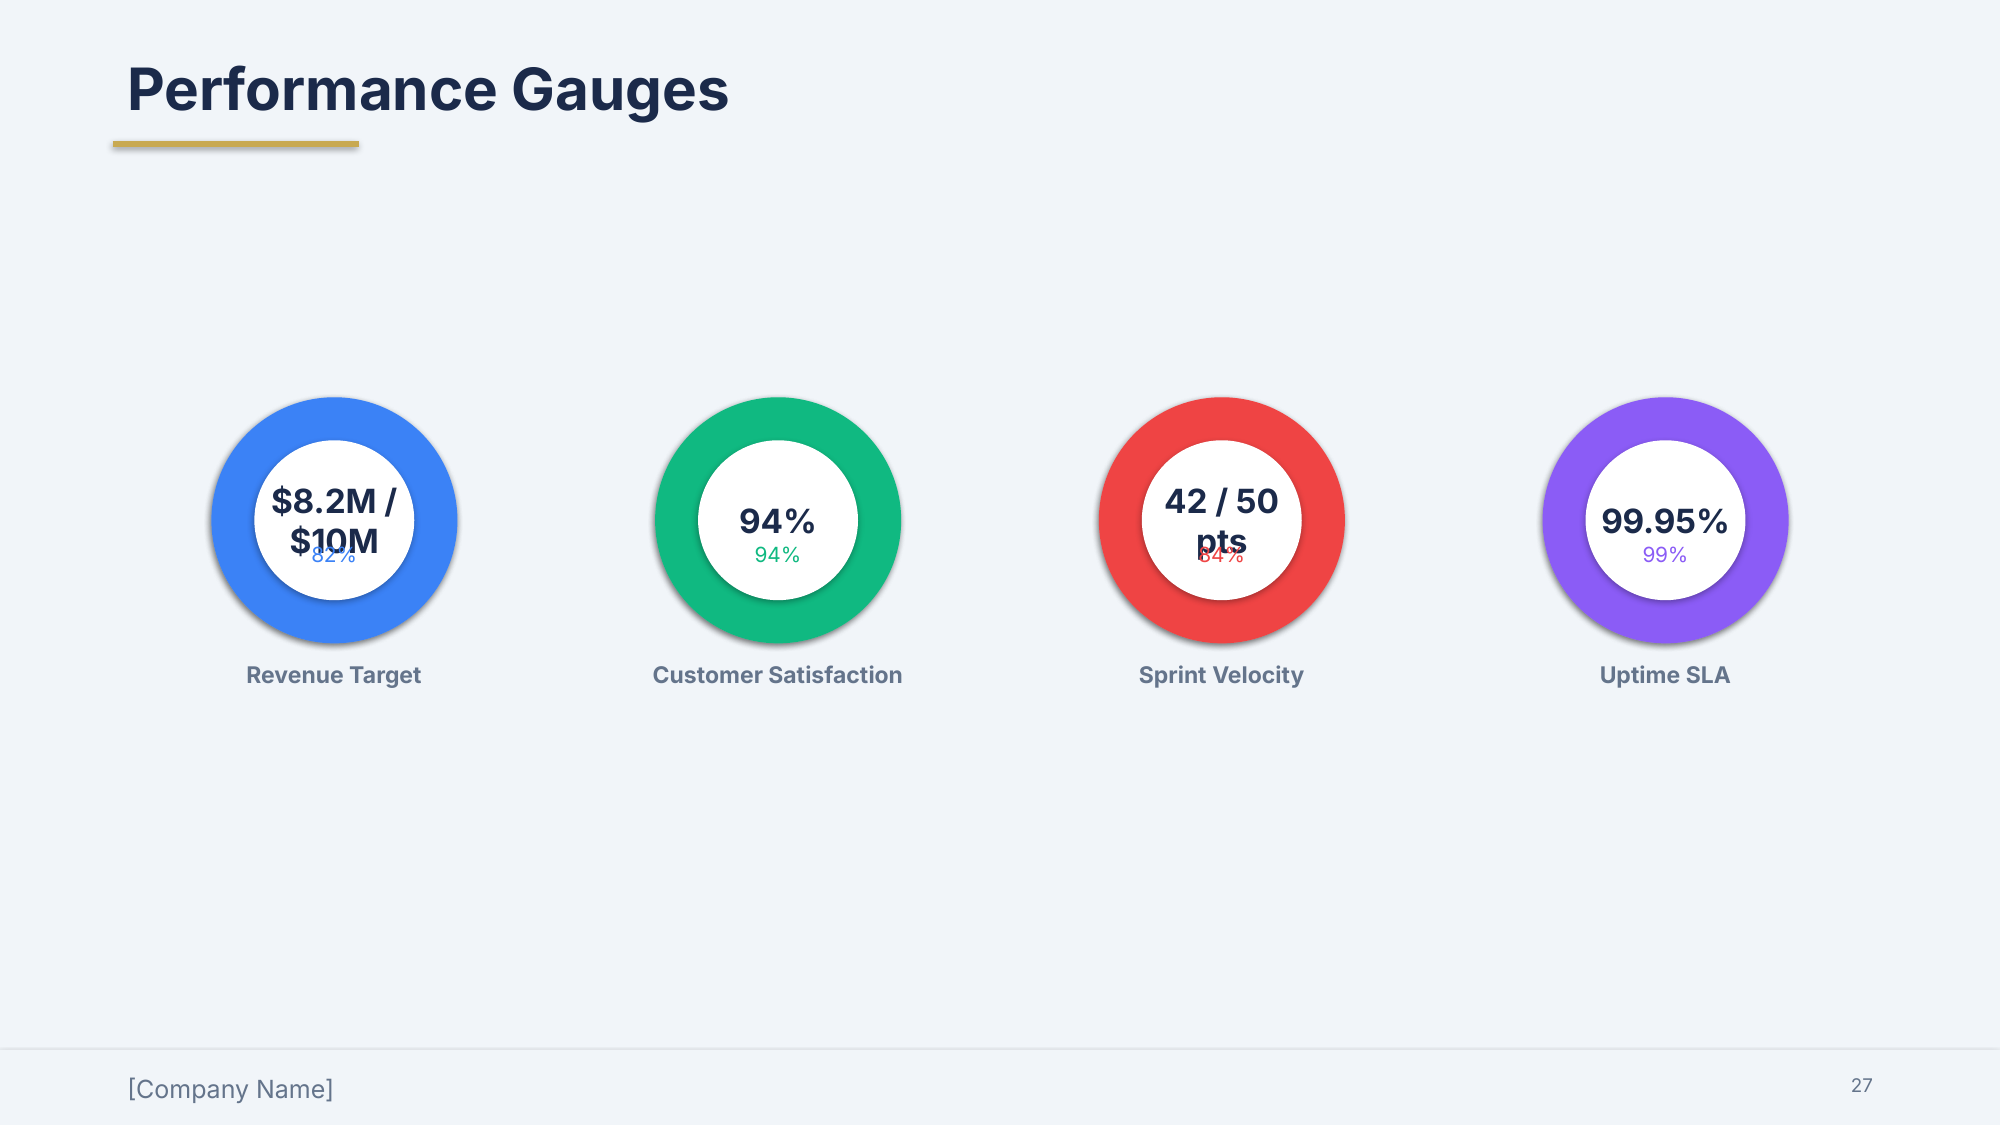

Performance Gauges

$8.2M / $10M
94%
42 / 50 pts
99.95%
82%
94%
84%
99%
Revenue Target
Customer Satisfaction
Sprint Velocity
Uptime SLA

[Company Name]
27